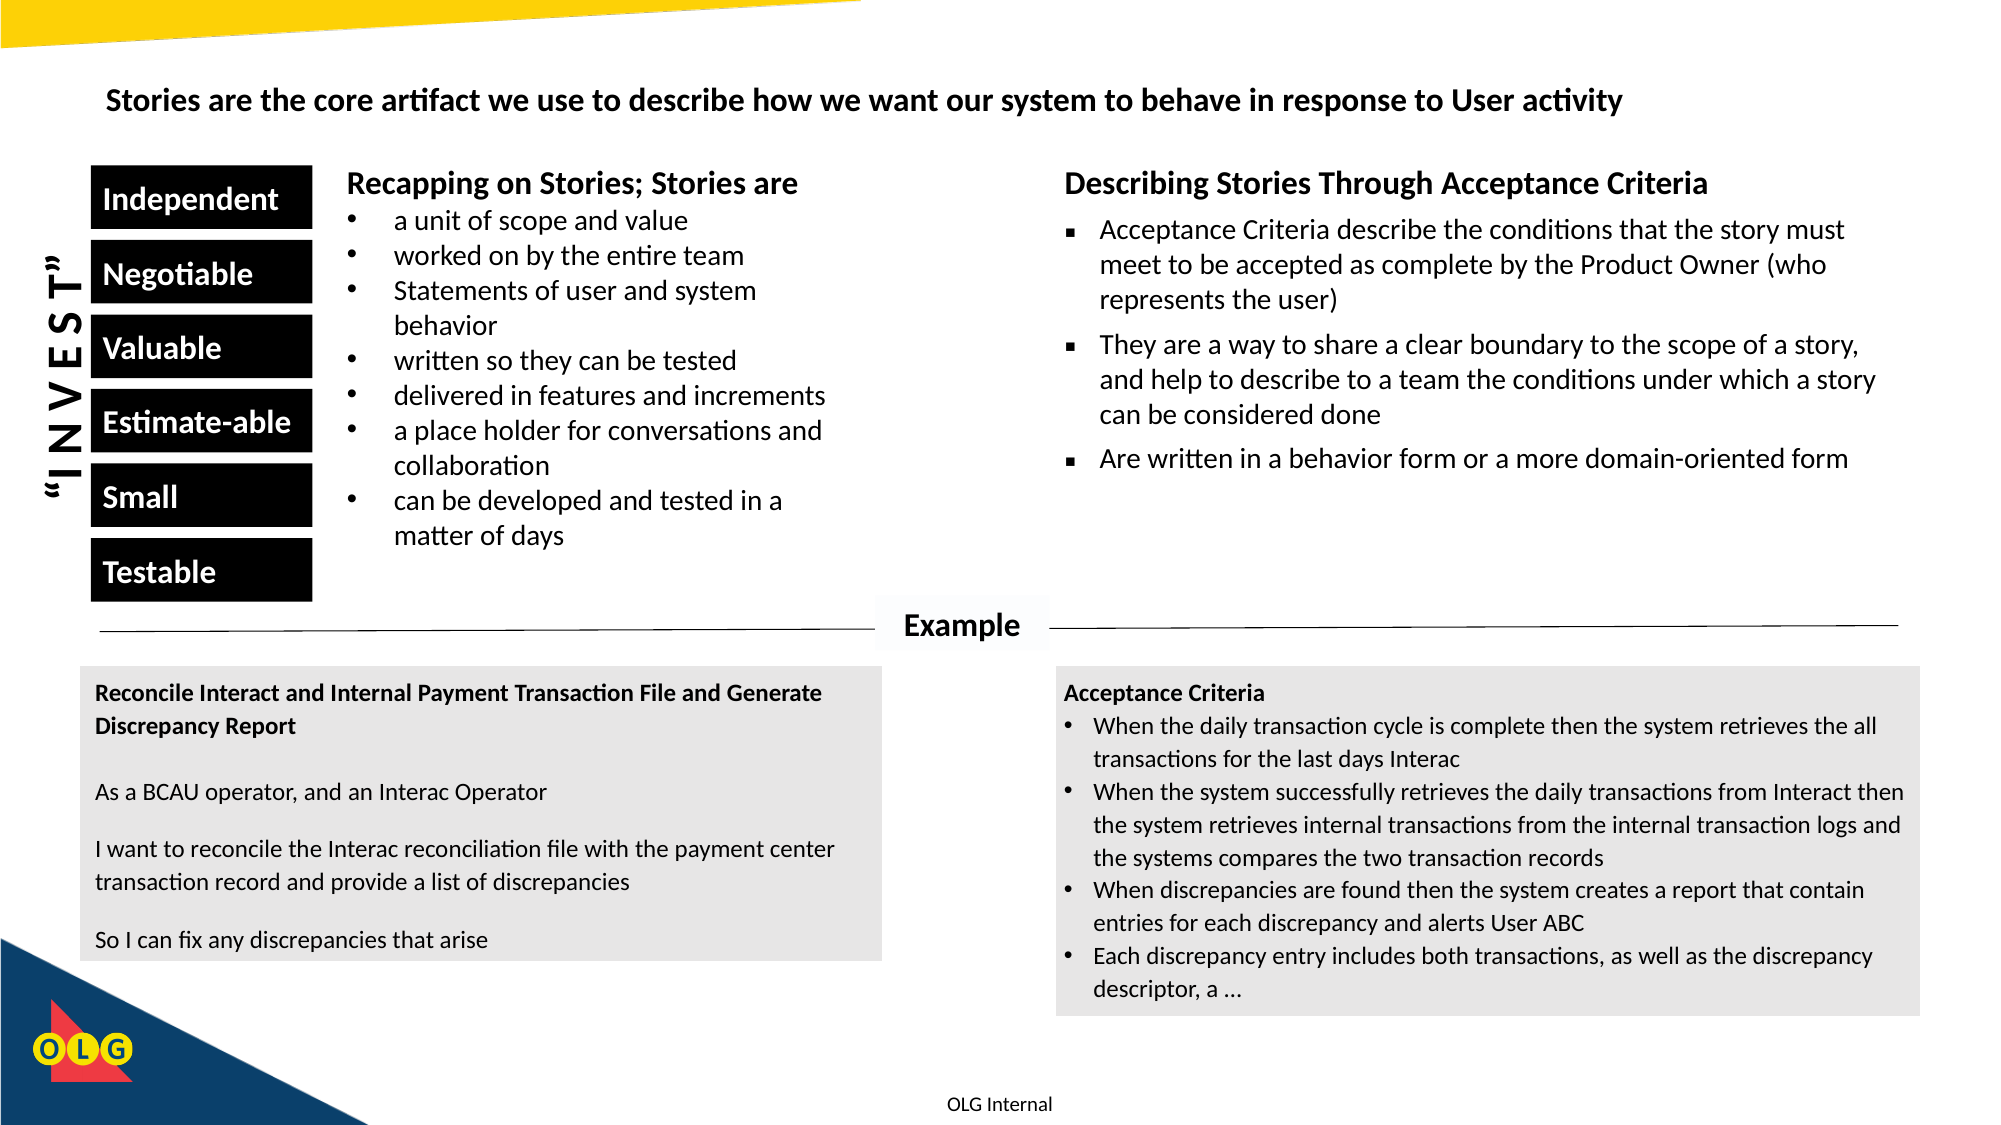

# Stories are the core artifact we use to describe how we want our system to behave in response to User activity
Recapping on Stories; Stories are
a unit of scope and value
worked on by the entire team
Statements of user and system behavior
written so they can be tested
delivered in features and increments
a place holder for conversations and collaboration
can be developed and tested in a matter of days
Describing Stories Through Acceptance Criteria
Acceptance Criteria describe the conditions that the story must meet to be accepted as complete by the Product Owner (who represents the user)
They are a way to share a clear boundary to the scope of a story, and help to describe to a team the conditions under which a story can be considered done
Are written in a behavior form or a more domain-oriented form
Independent
Negotiable
Valuable
Estimate-able
Small
Testable
“I N V E S T”
Example
Reconcile Interact and Internal Payment Transaction File and Generate Discrepancy Report
As a BCAU operator, and an Interac Operator

I want to reconcile the Interac reconciliation file with the payment center transaction record and provide a list of discrepancies

So I can fix any discrepancies that arise
Acceptance Criteria
When the daily transaction cycle is complete then the system retrieves the all transactions for the last days Interac
When the system successfully retrieves the daily transactions from Interact then the system retrieves internal transactions from the internal transaction logs and the systems compares the two transaction records
When discrepancies are found then the system creates a report that contain entries for each discrepancy and alerts User ABC
Each discrepancy entry includes both transactions, as well as the discrepancy descriptor, a …